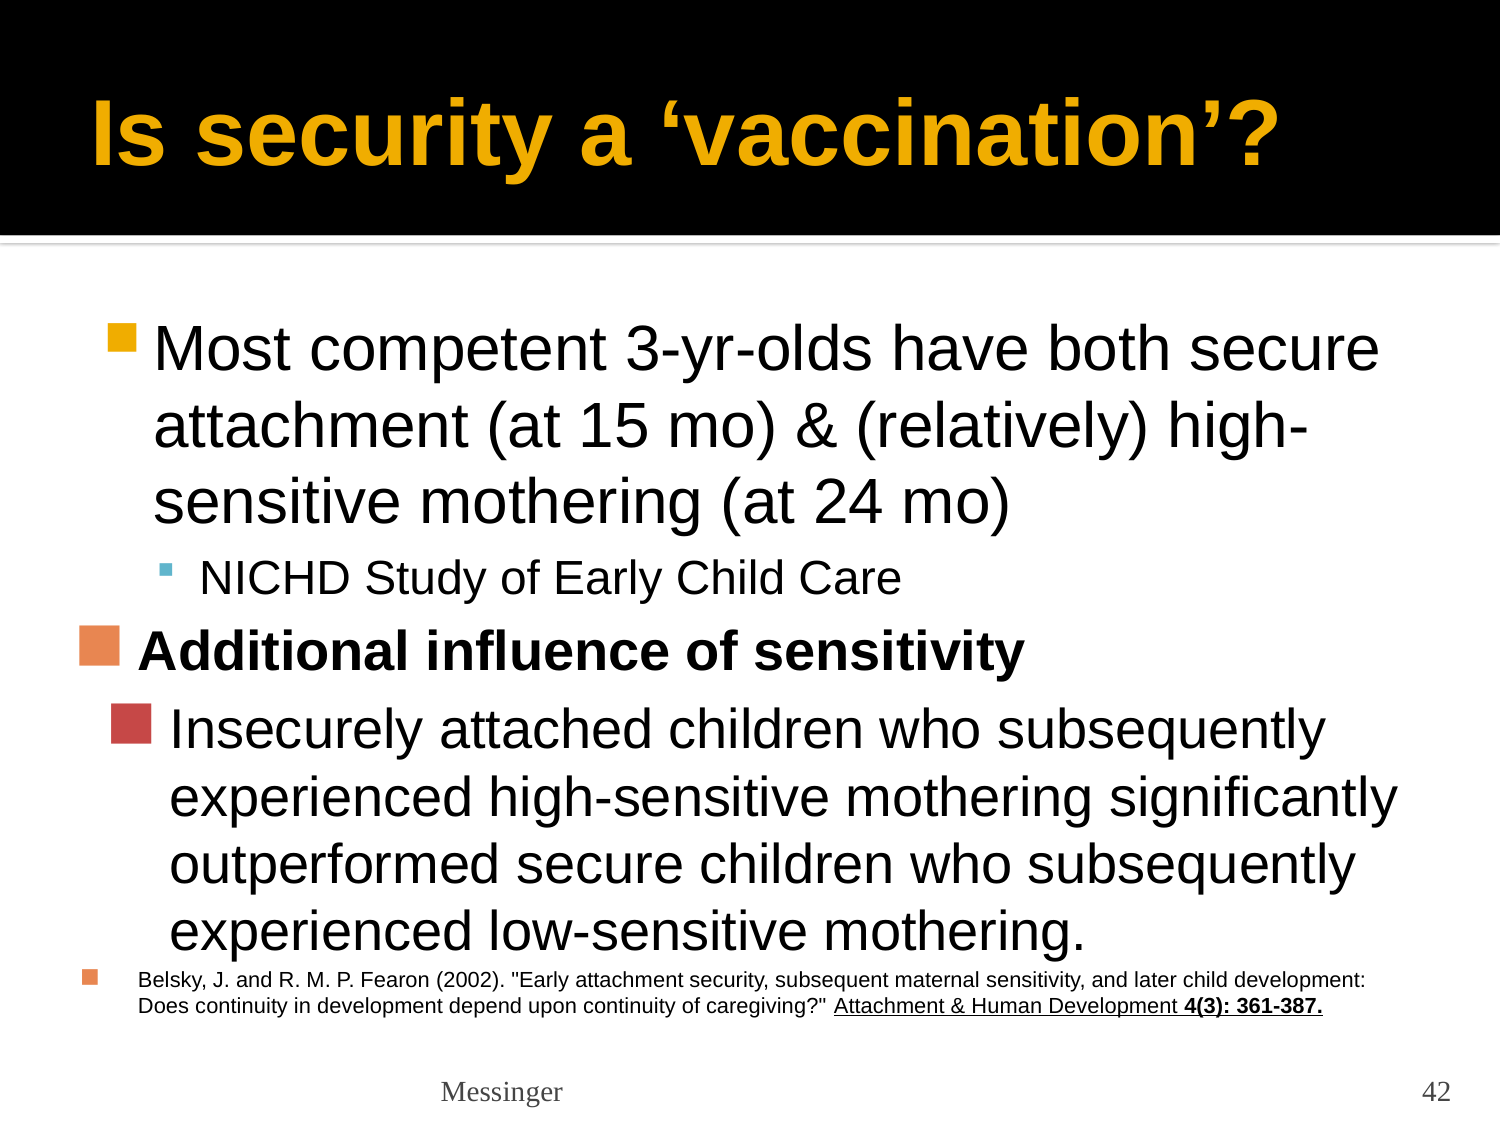

# Is security a ‘vaccination’?
Most competent 3-yr-olds have both secure attachment (at 15 mo) & (relatively) high-sensitive mothering (at 24 mo)
NICHD Study of Early Child Care
Additional influence of sensitivity
Insecurely attached children who subsequently experienced high-sensitive mothering significantly outperformed secure children who subsequently experienced low-sensitive mothering.
Belsky, J. and R. M. P. Fearon (2002). "Early attachment security, subsequent maternal sensitivity, and later child development: Does continuity in development depend upon continuity of caregiving?" Attachment & Human Development 4(3): 361-387.

Messinger
42